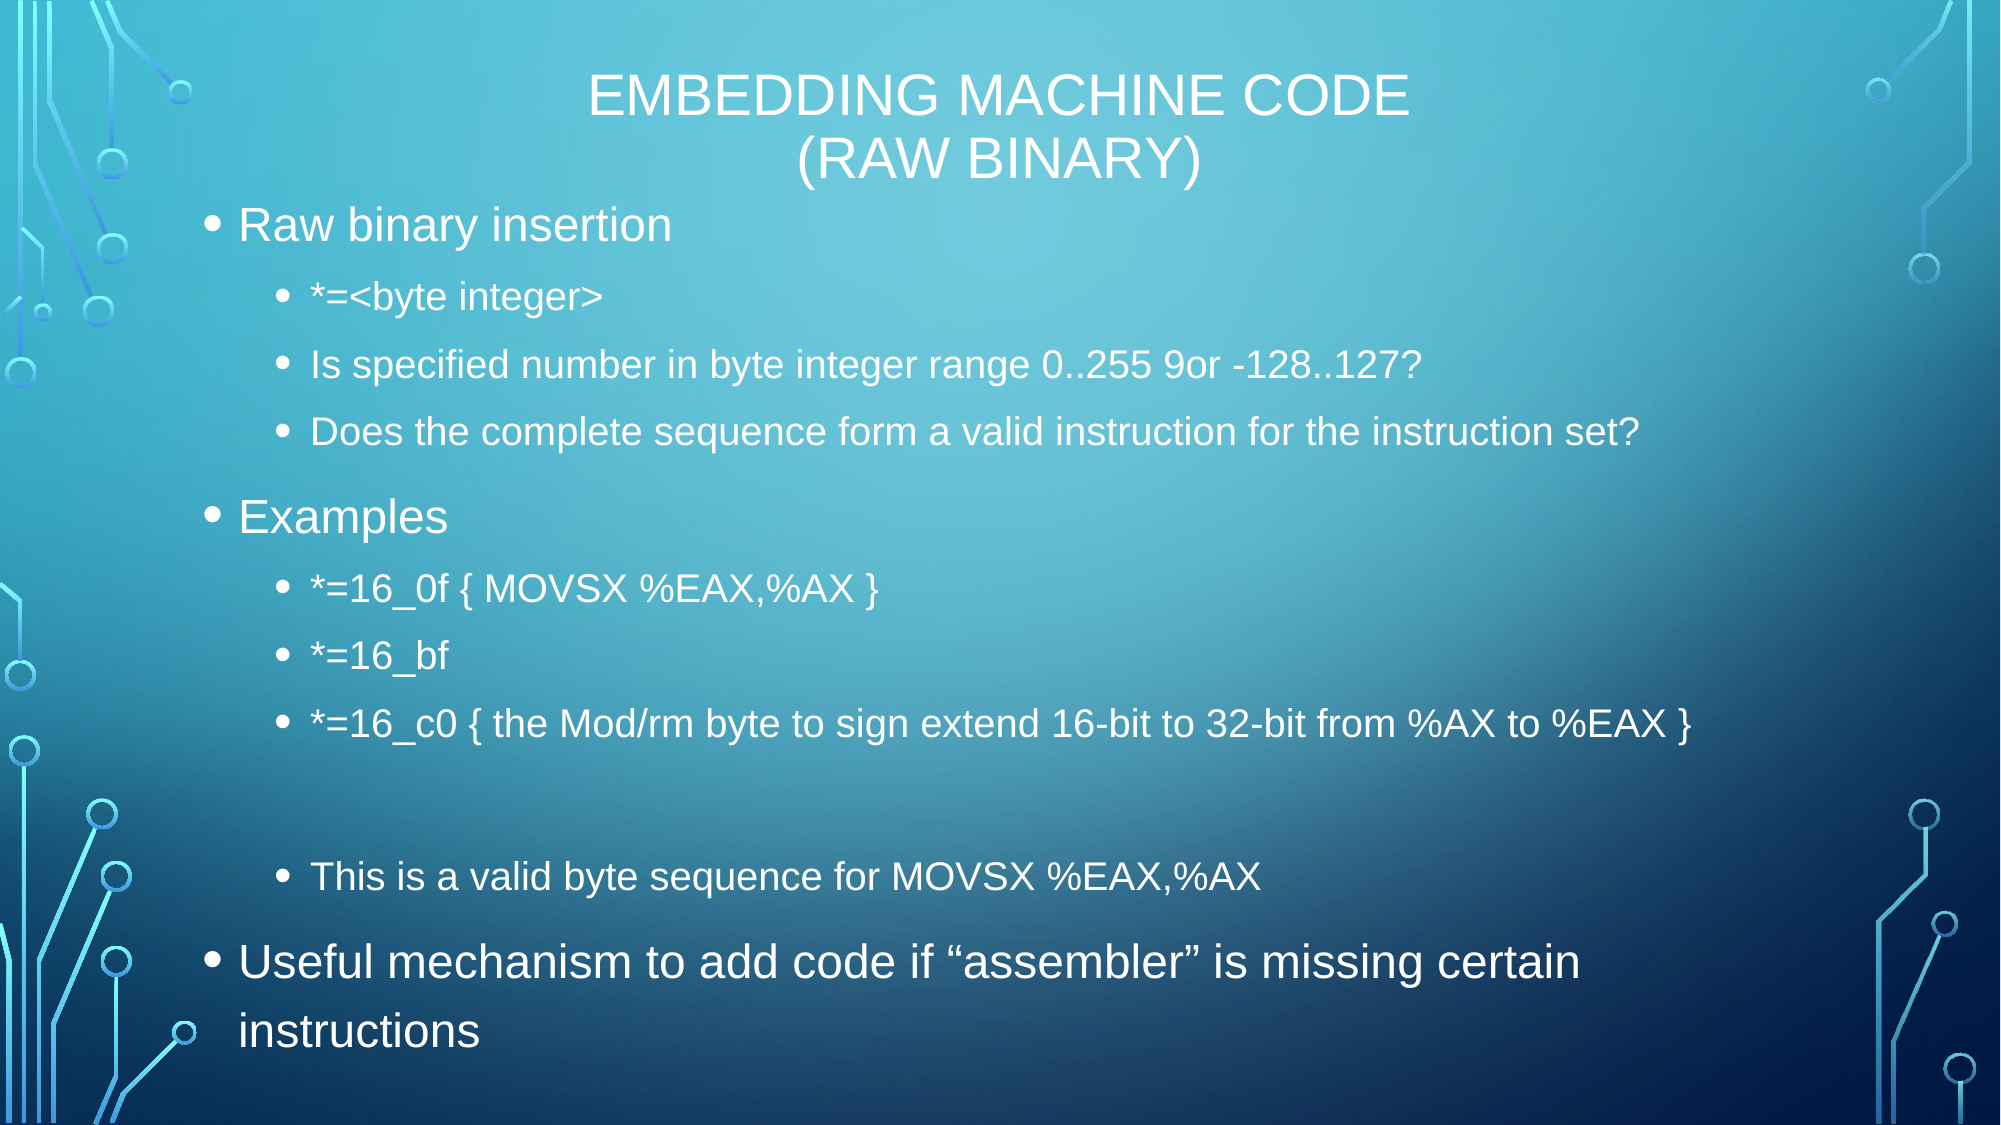

# EMBEDDING MACHINE CODE (RAW BINARY)
Raw binary insertion
*=<byte integer>
Is specified number in byte integer range 0..255 9or -128..127?
Does the complete sequence form a valid instruction for the instruction set?
Examples
*=16_0f { MOVSX %EAX,%AX }
*=16_bf
*=16_c0 { the Mod/rm byte to sign extend 16-bit to 32-bit from %AX to %EAX }

This is a valid byte sequence for MOVSX %EAX,%AX
Useful mechanism to add code if “assembler” is missing certain instructions